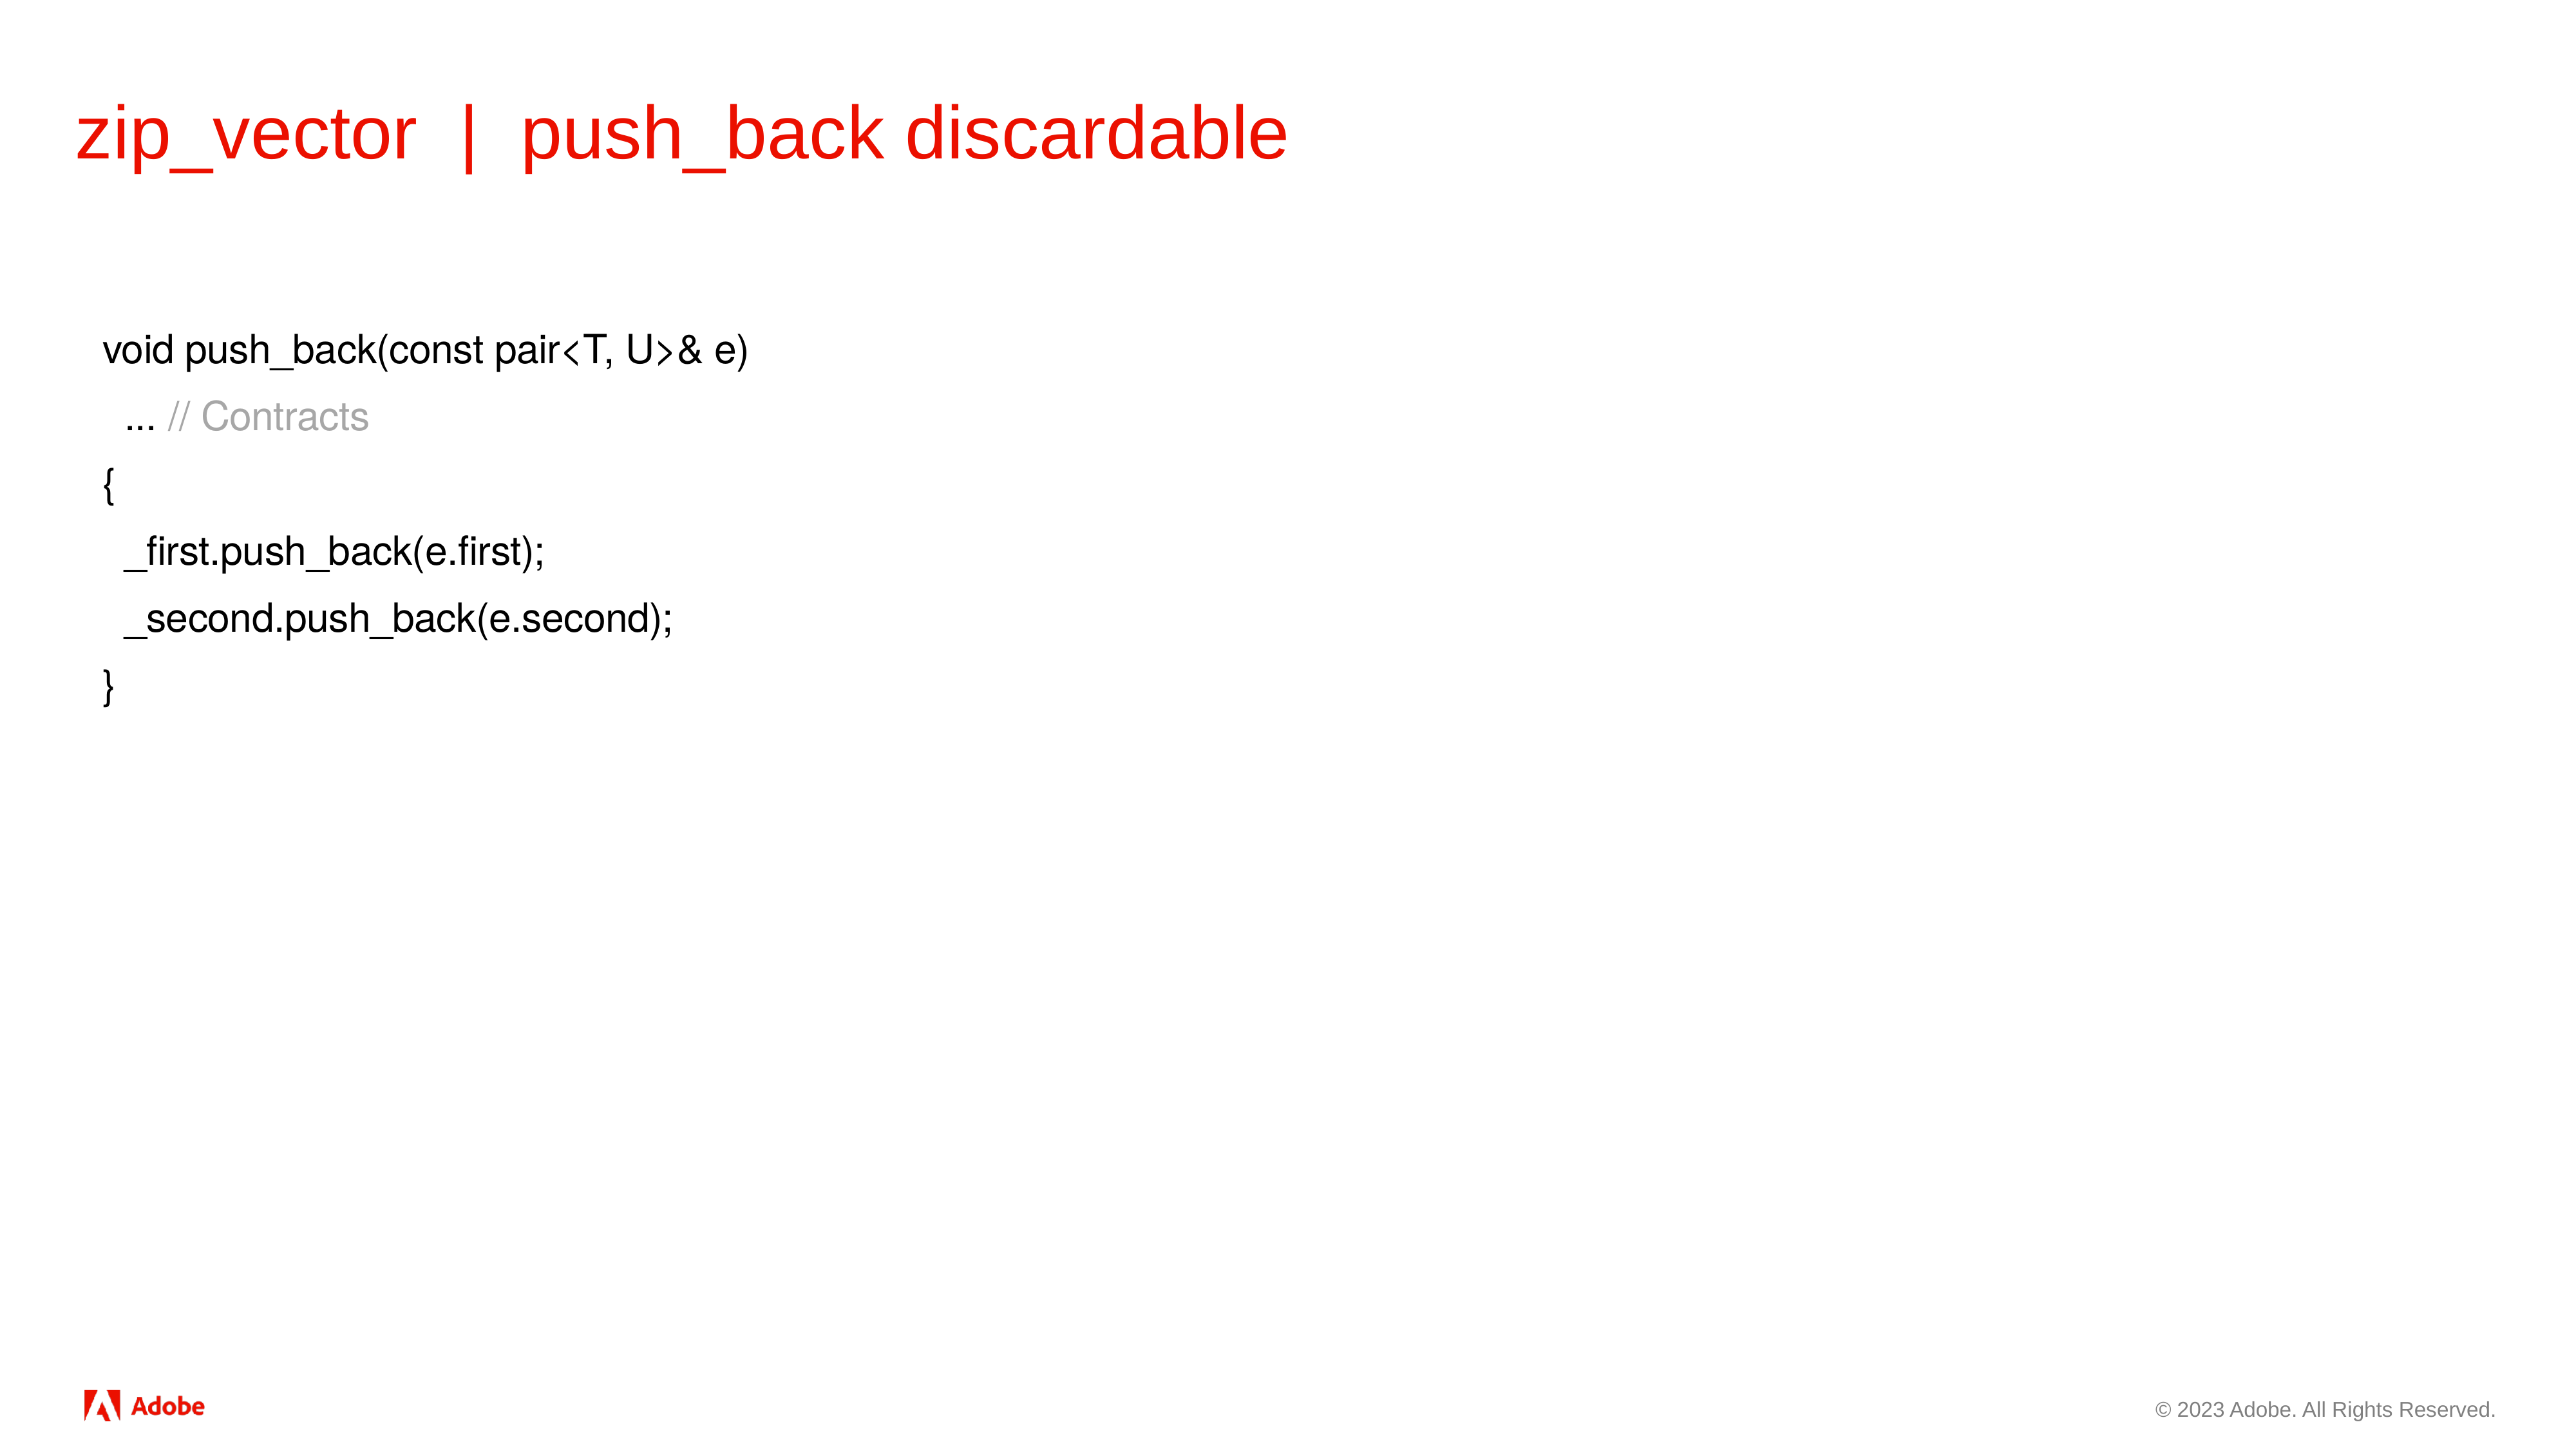

# zip_vector  |  push_back discardable
  void push_back(const pair<T, U>& e)
    ... // Contracts
  {
    _first.push_back(e.first);
    _second.push_back(e.second);
  }
113